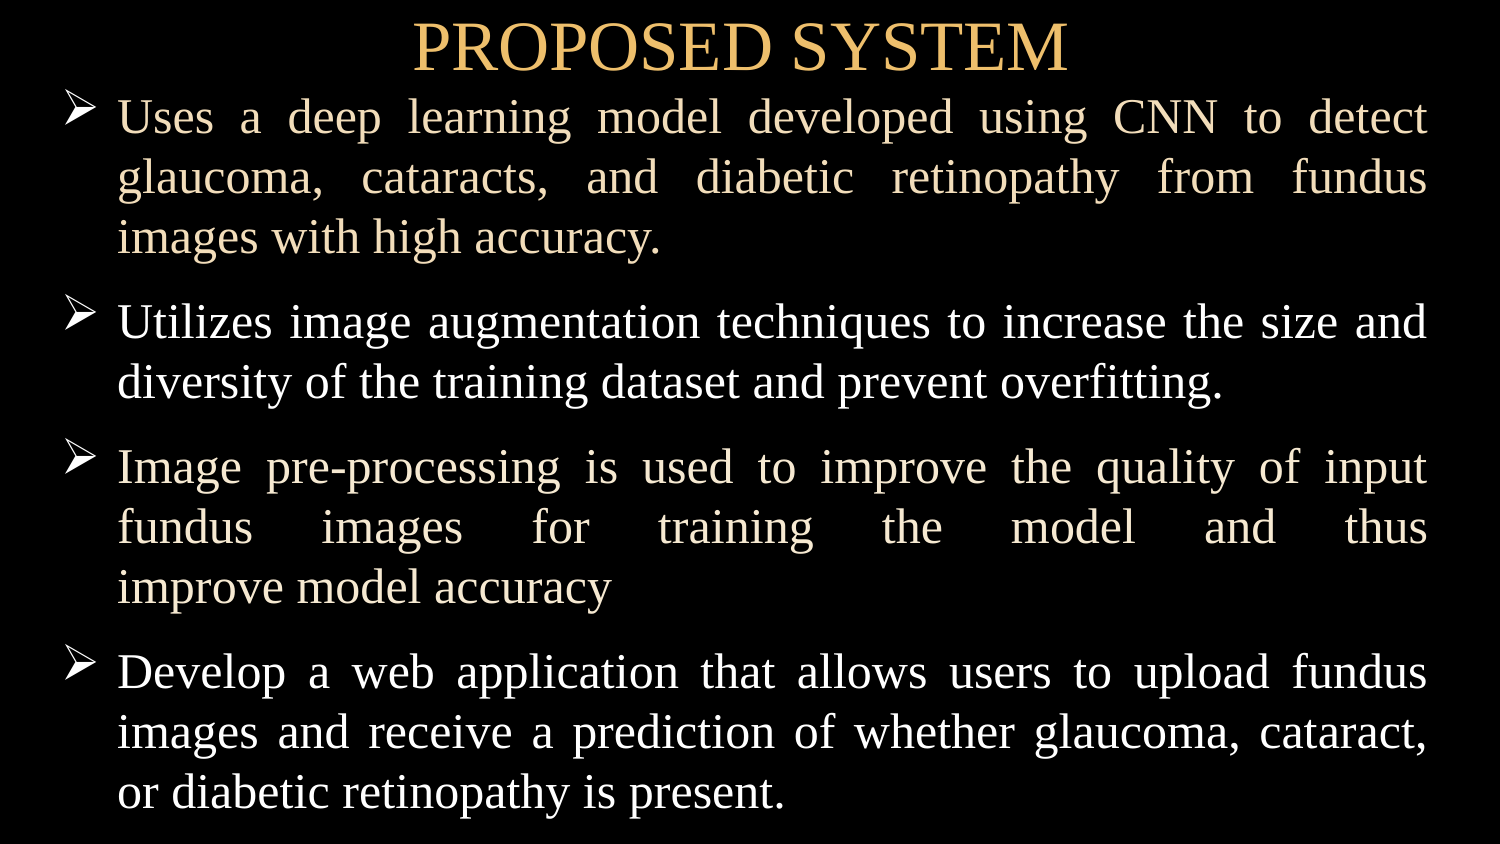

PROPOSED SYSTEM
Uses a deep learning model developed using CNN to detect glaucoma, cataracts, and diabetic retinopathy from fundus images with high accuracy.
Utilizes image augmentation techniques to increase the size and diversity of the training dataset and prevent overfitting.
Image pre-processing is used to improve the quality of input fundus images for training the model and thus improve model accuracy
Develop a web application that allows users to upload fundus images and receive a prediction of whether glaucoma, cataract, or diabetic retinopathy is present.